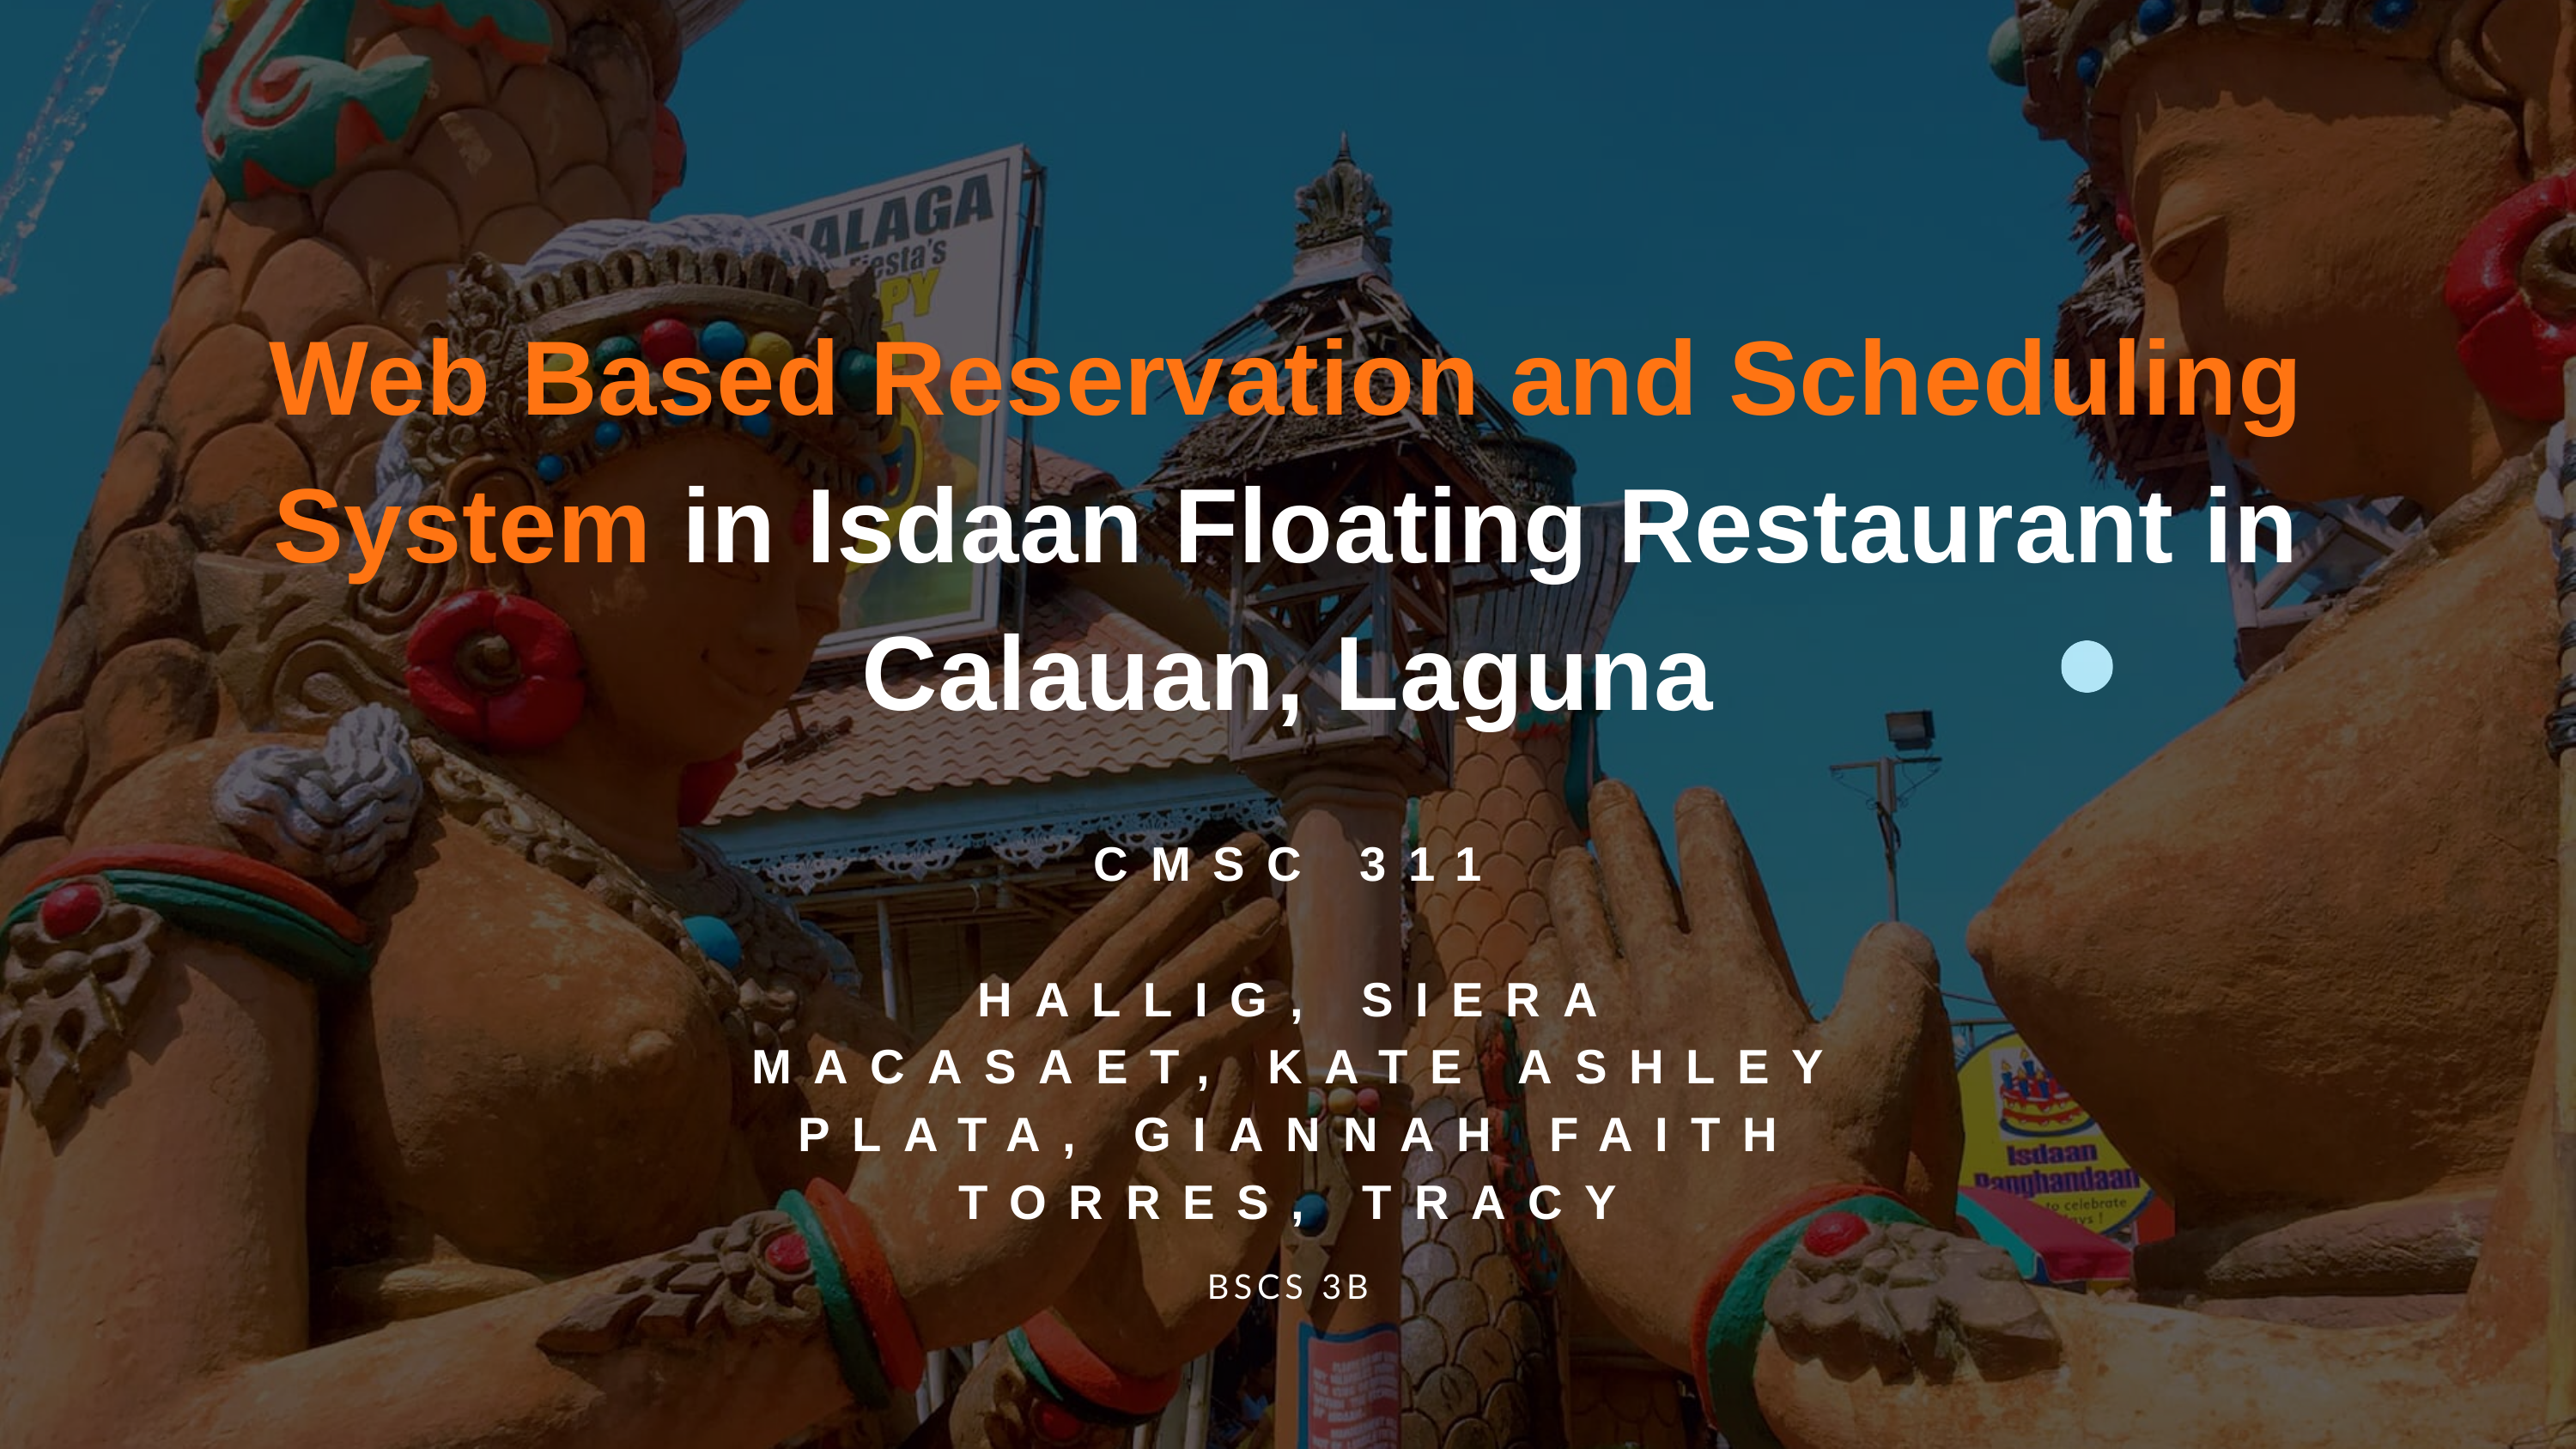

Web Based Reservation and Scheduling System in Isdaan Floating Restaurant in Calauan, Laguna

CMSC 311

HALLIG, SIERA
MACASAET, KATE ASHLEY
PLATA, GIANNAH FAITH
TORRES, TRACY
BSCS 3B